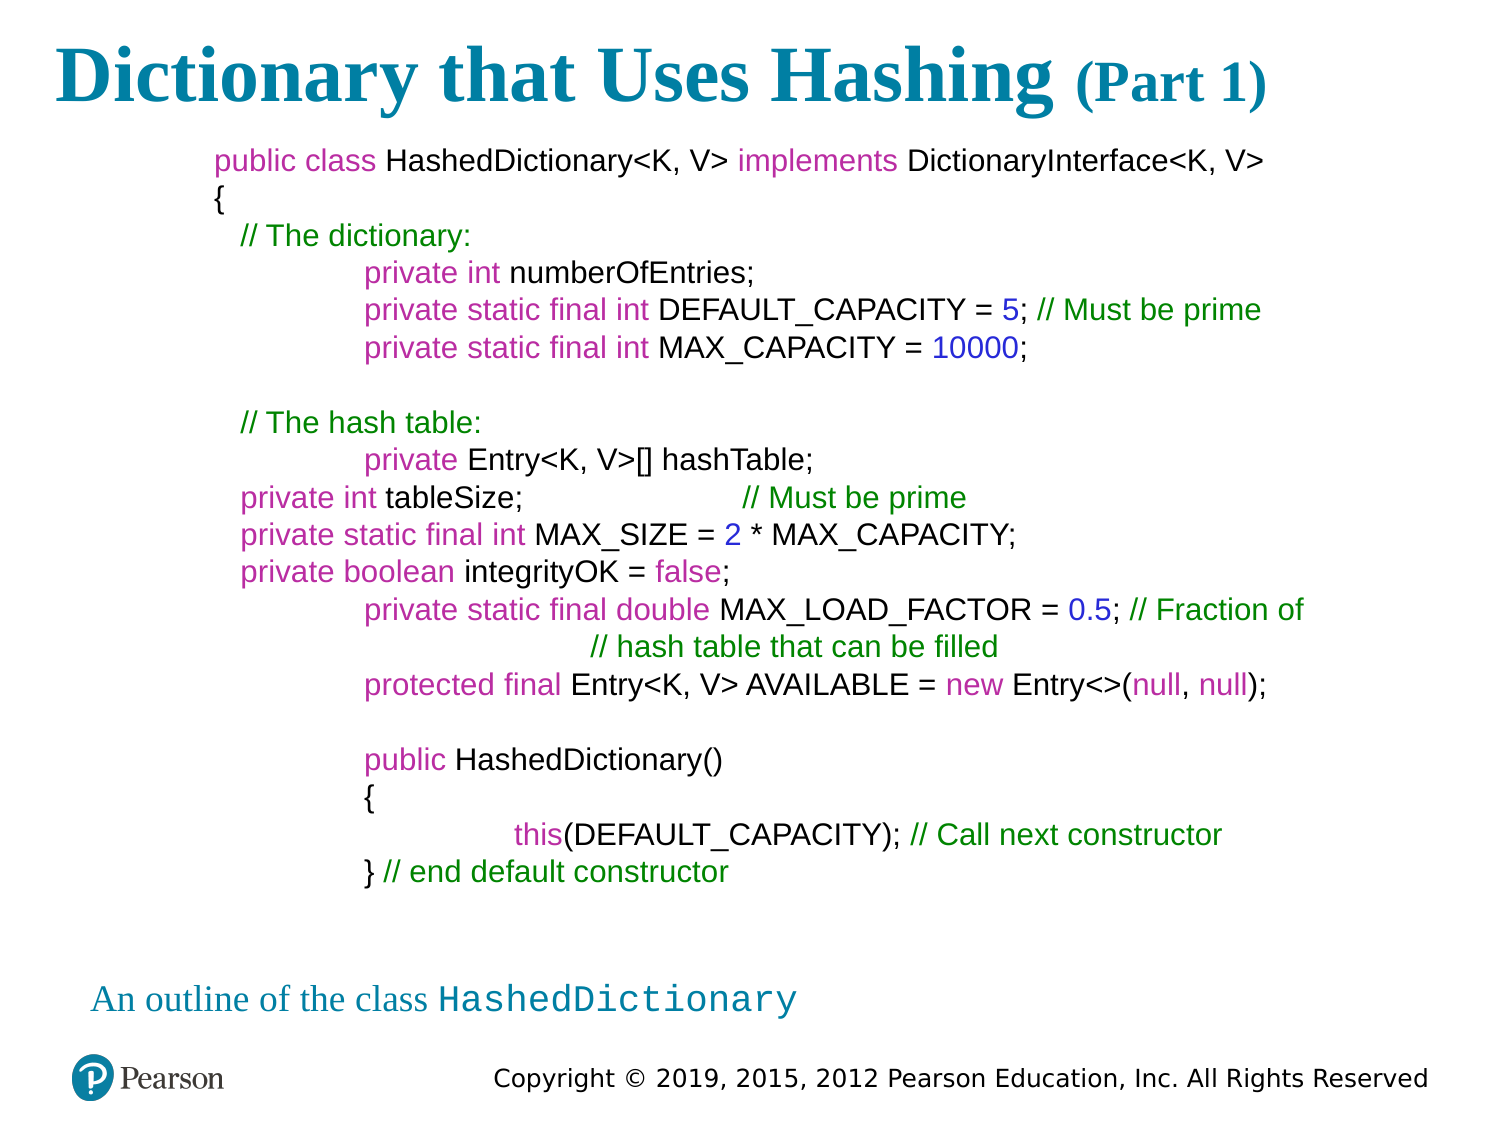

# Dictionary that Uses Hashing (Part 1)
public class HashedDictionary<K, V> implements DictionaryInterface<K, V>
{
   // The dictionary:
	private int numberOfEntries;
	private static final int DEFAULT_CAPACITY = 5; // Must be prime
	private static final int MAX_CAPACITY = 10000;

   // The hash table:
	private Entry<K, V>[] hashTable;
   private int tableSize;                         // Must be prime
   private static final int MAX_SIZE = 2 * MAX_CAPACITY;
   private boolean integrityOK = false;
	private static final double MAX_LOAD_FACTOR = 0.5; // Fraction of
                                           // hash table that can be filled
	protected final Entry<K, V> AVAILABLE = new Entry<>(null, null);

	public HashedDictionary()
	{
		this(DEFAULT_CAPACITY); // Call next constructor
	} // end default constructor
An outline of the class HashedDictionary